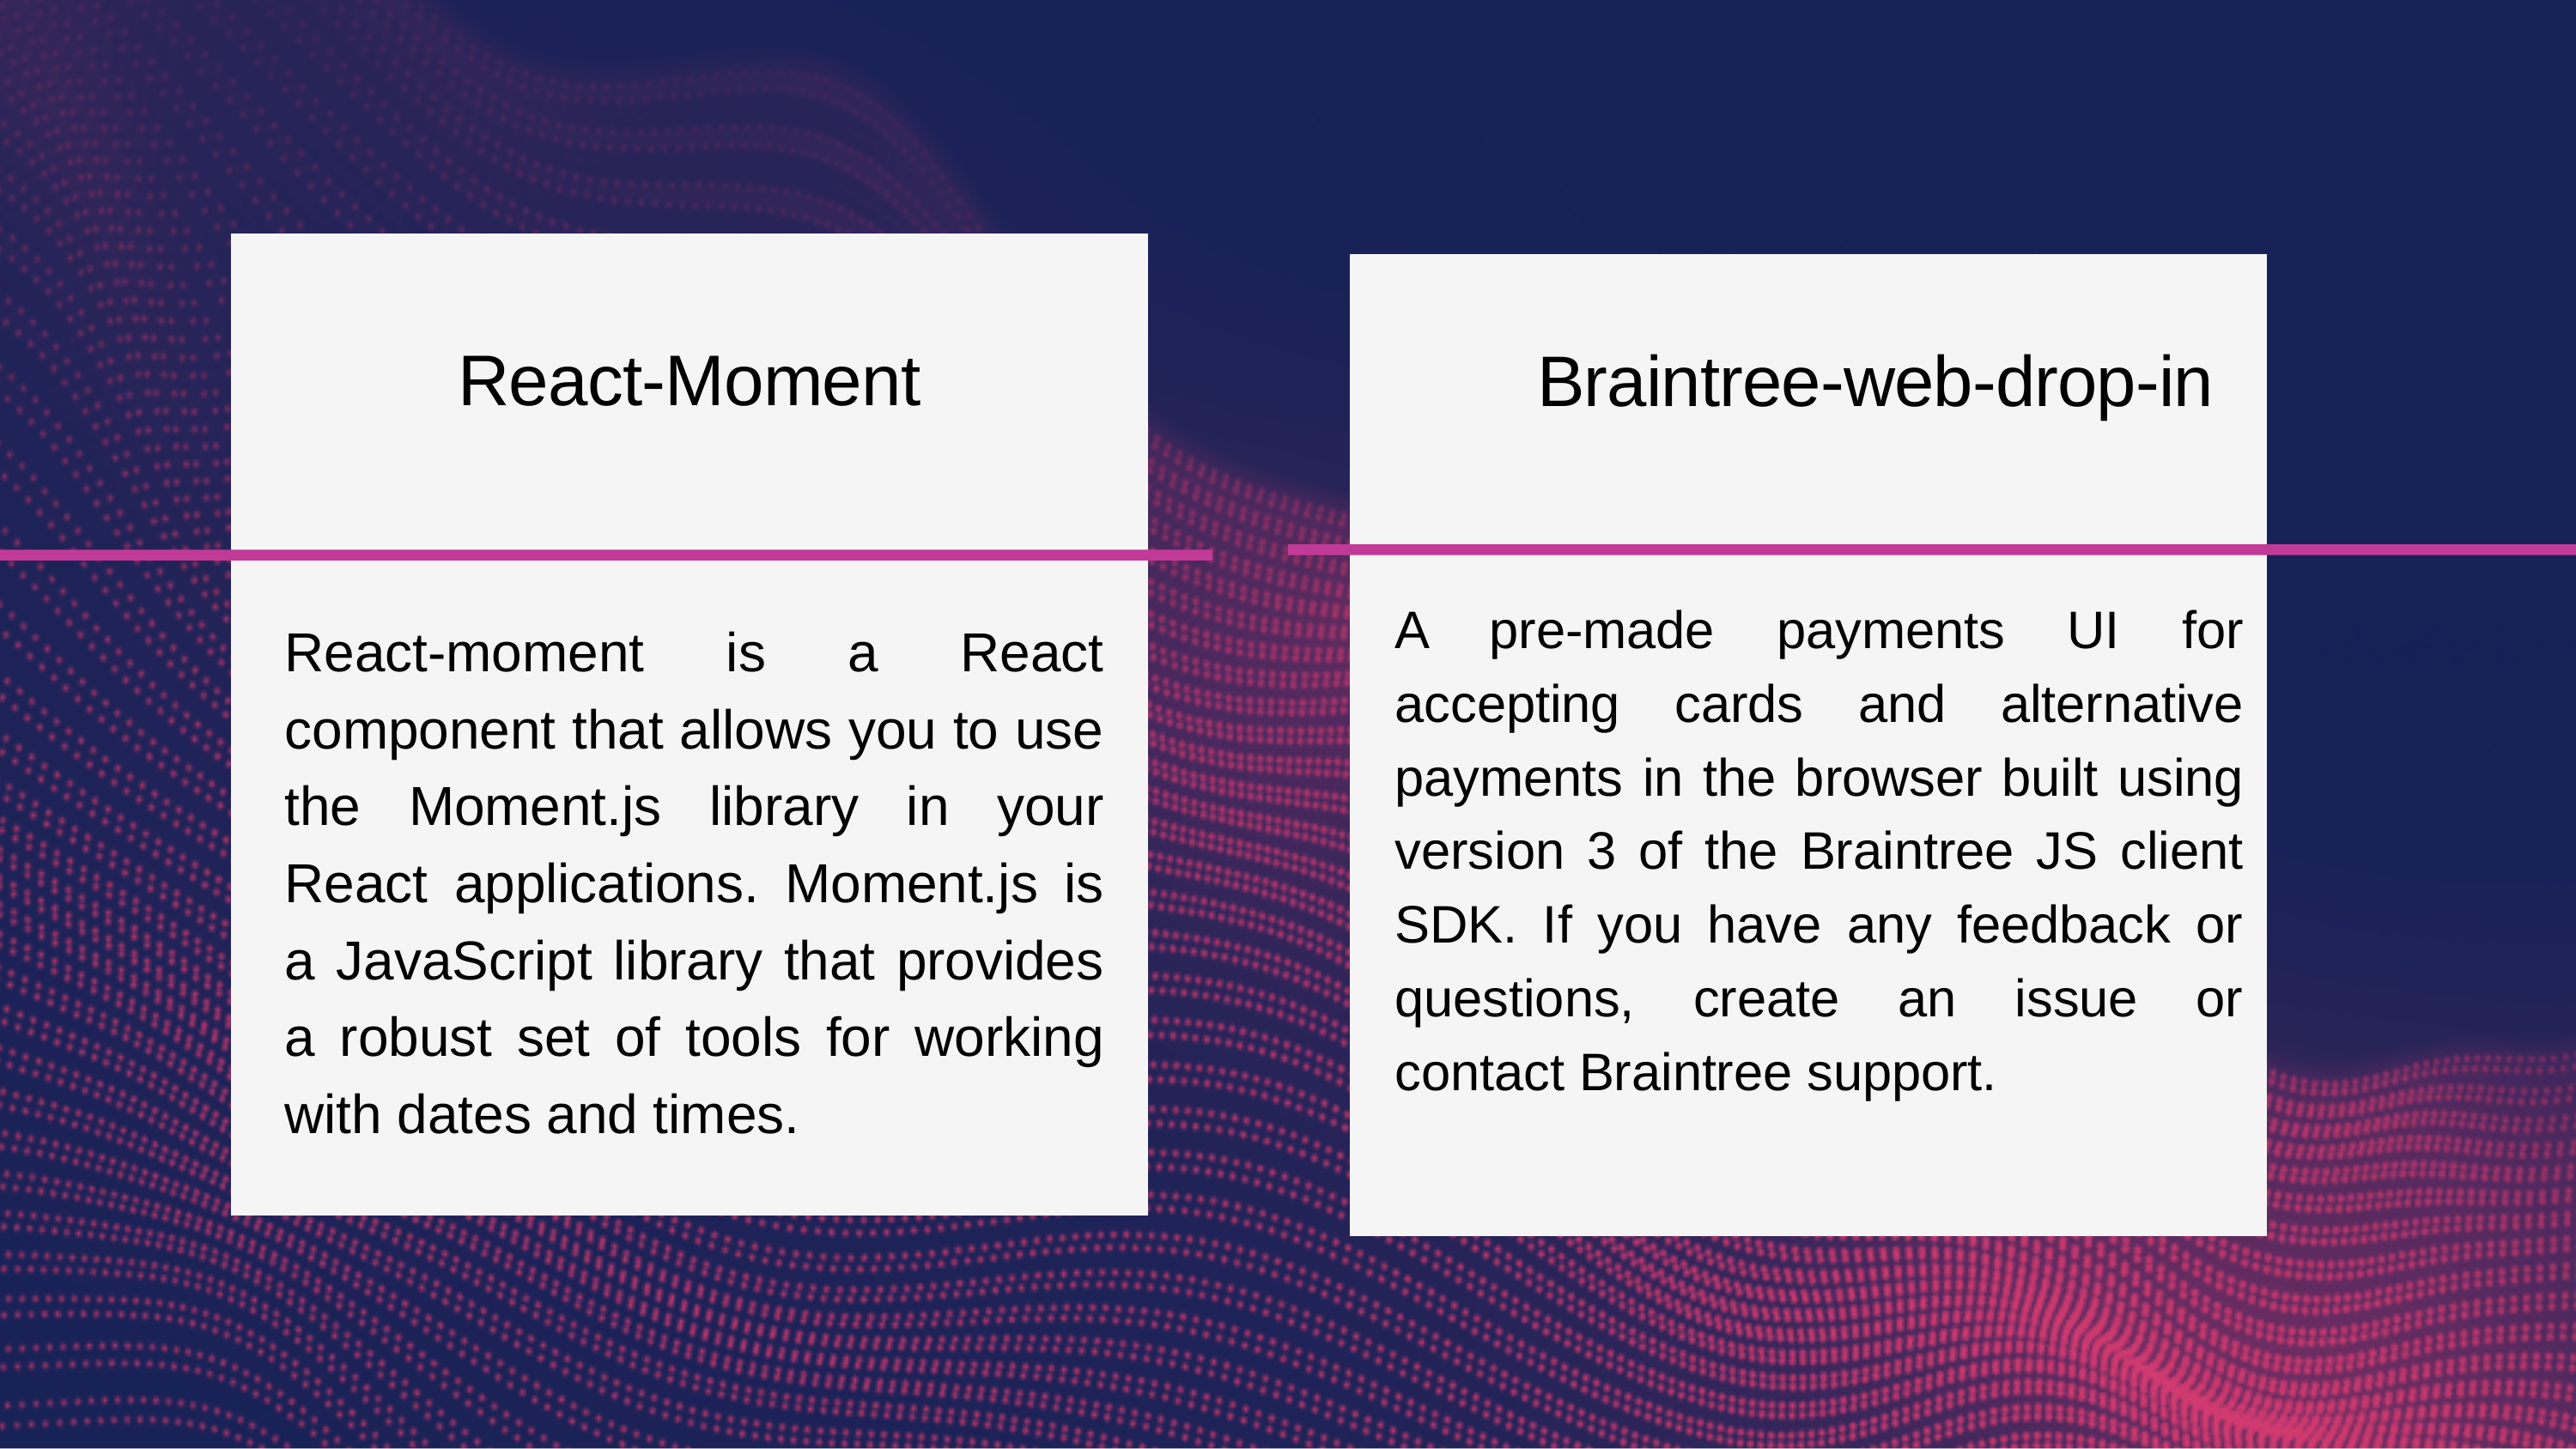

React-Moment
Braintree-web-drop-in

A pre-made payments UI for accepting cards and alternative payments in the browser built using version 3 of the Braintree JS client SDK. If you have any feedback or questions, create an issue or contact Braintree support.
React-moment is a React component that allows you to use the Moment.js library in your React applications. Moment.js is a JavaScript library that provides a robust set of tools for working with dates and times.